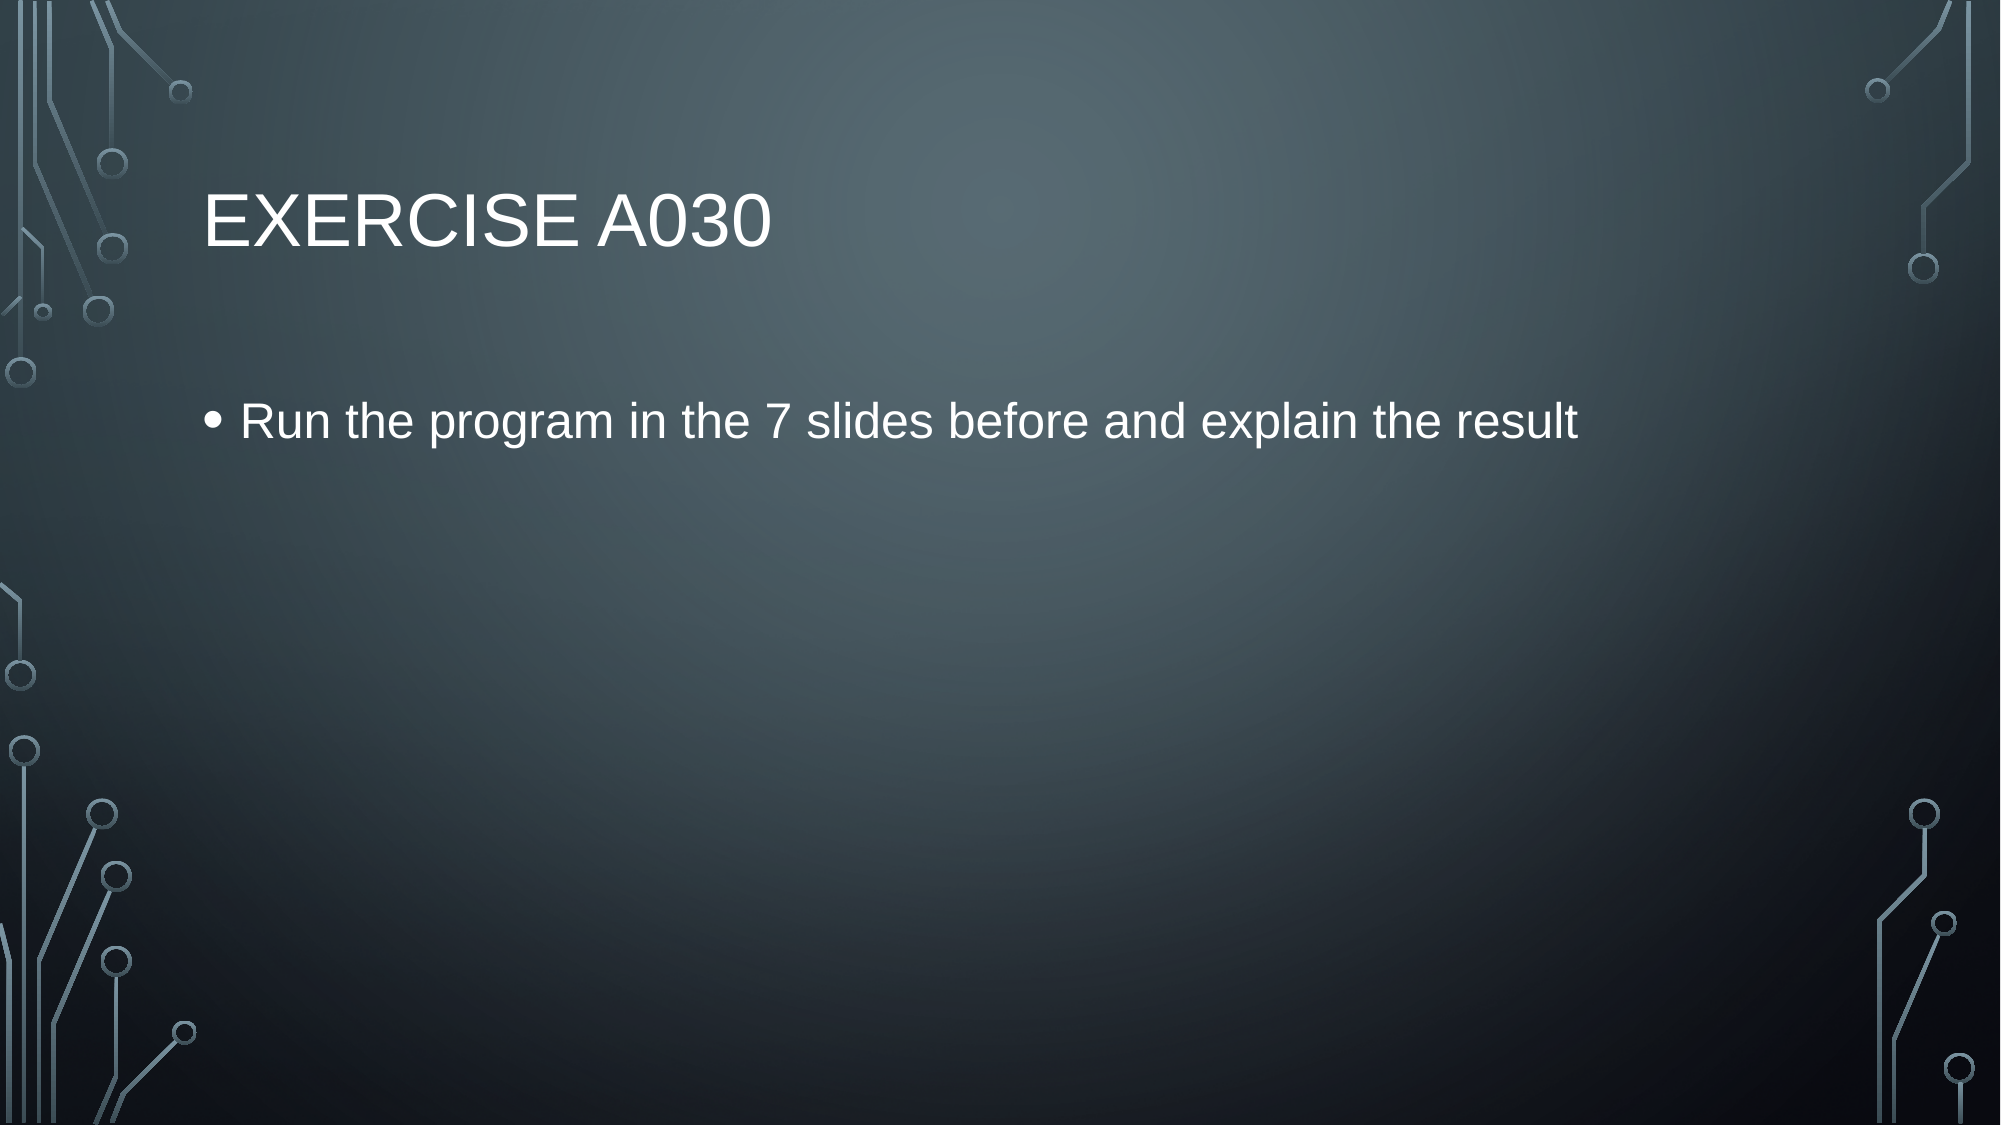

# Exercise A030
Run the program in the 7 slides before and explain the result